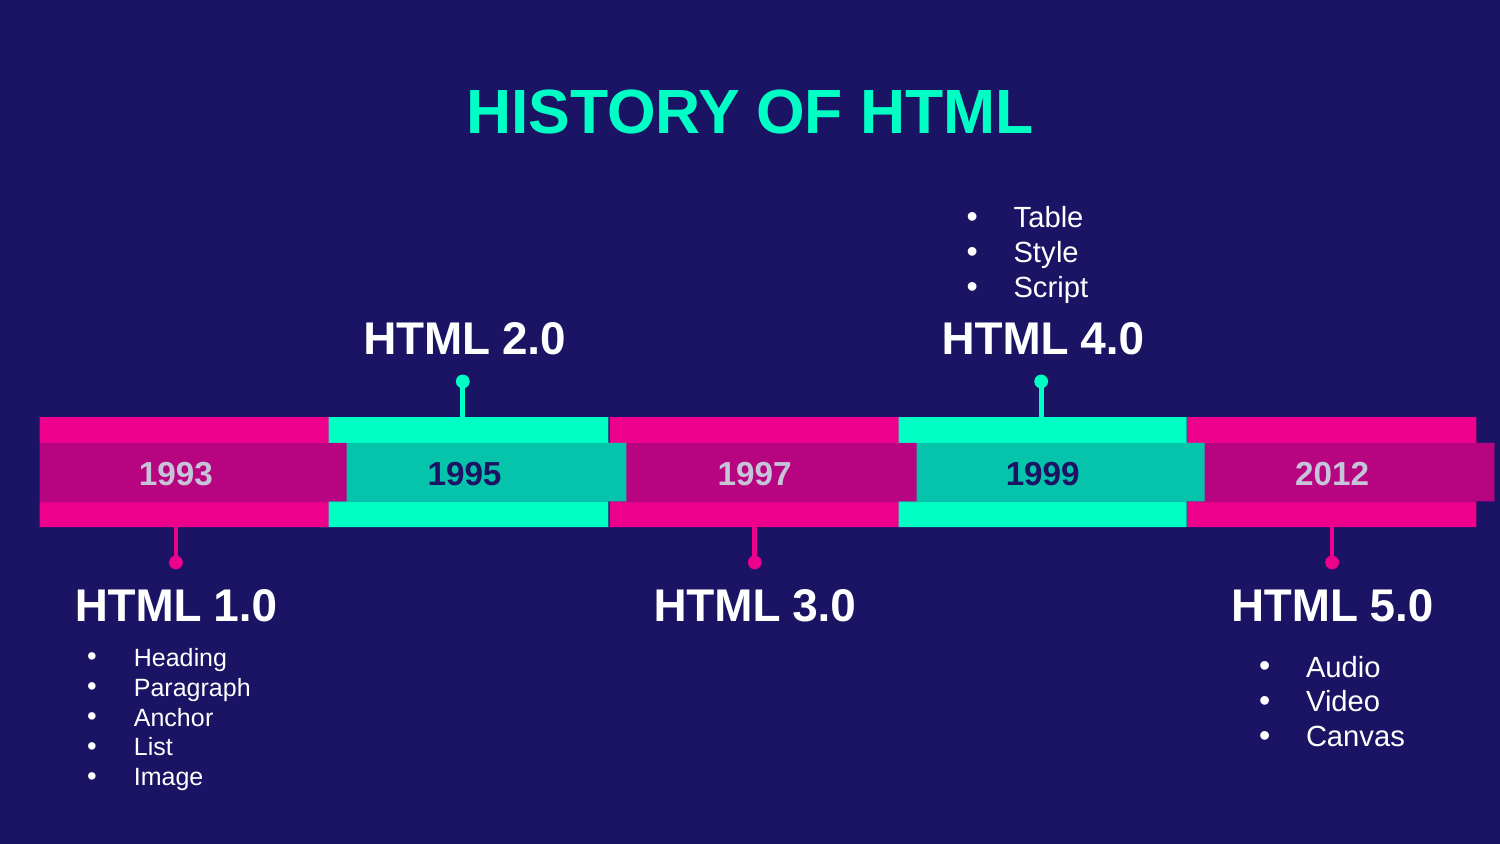

# HISTORY OF HTML

Table
Style
Script
HTML 4.0

1999
HTML 2.0

1993
1995
1997
2012

HTML 1.0
HTML 3.0
HTML 5.0
Heading
Paragraph
Anchor
List
Image
Audio
Video
Canvas